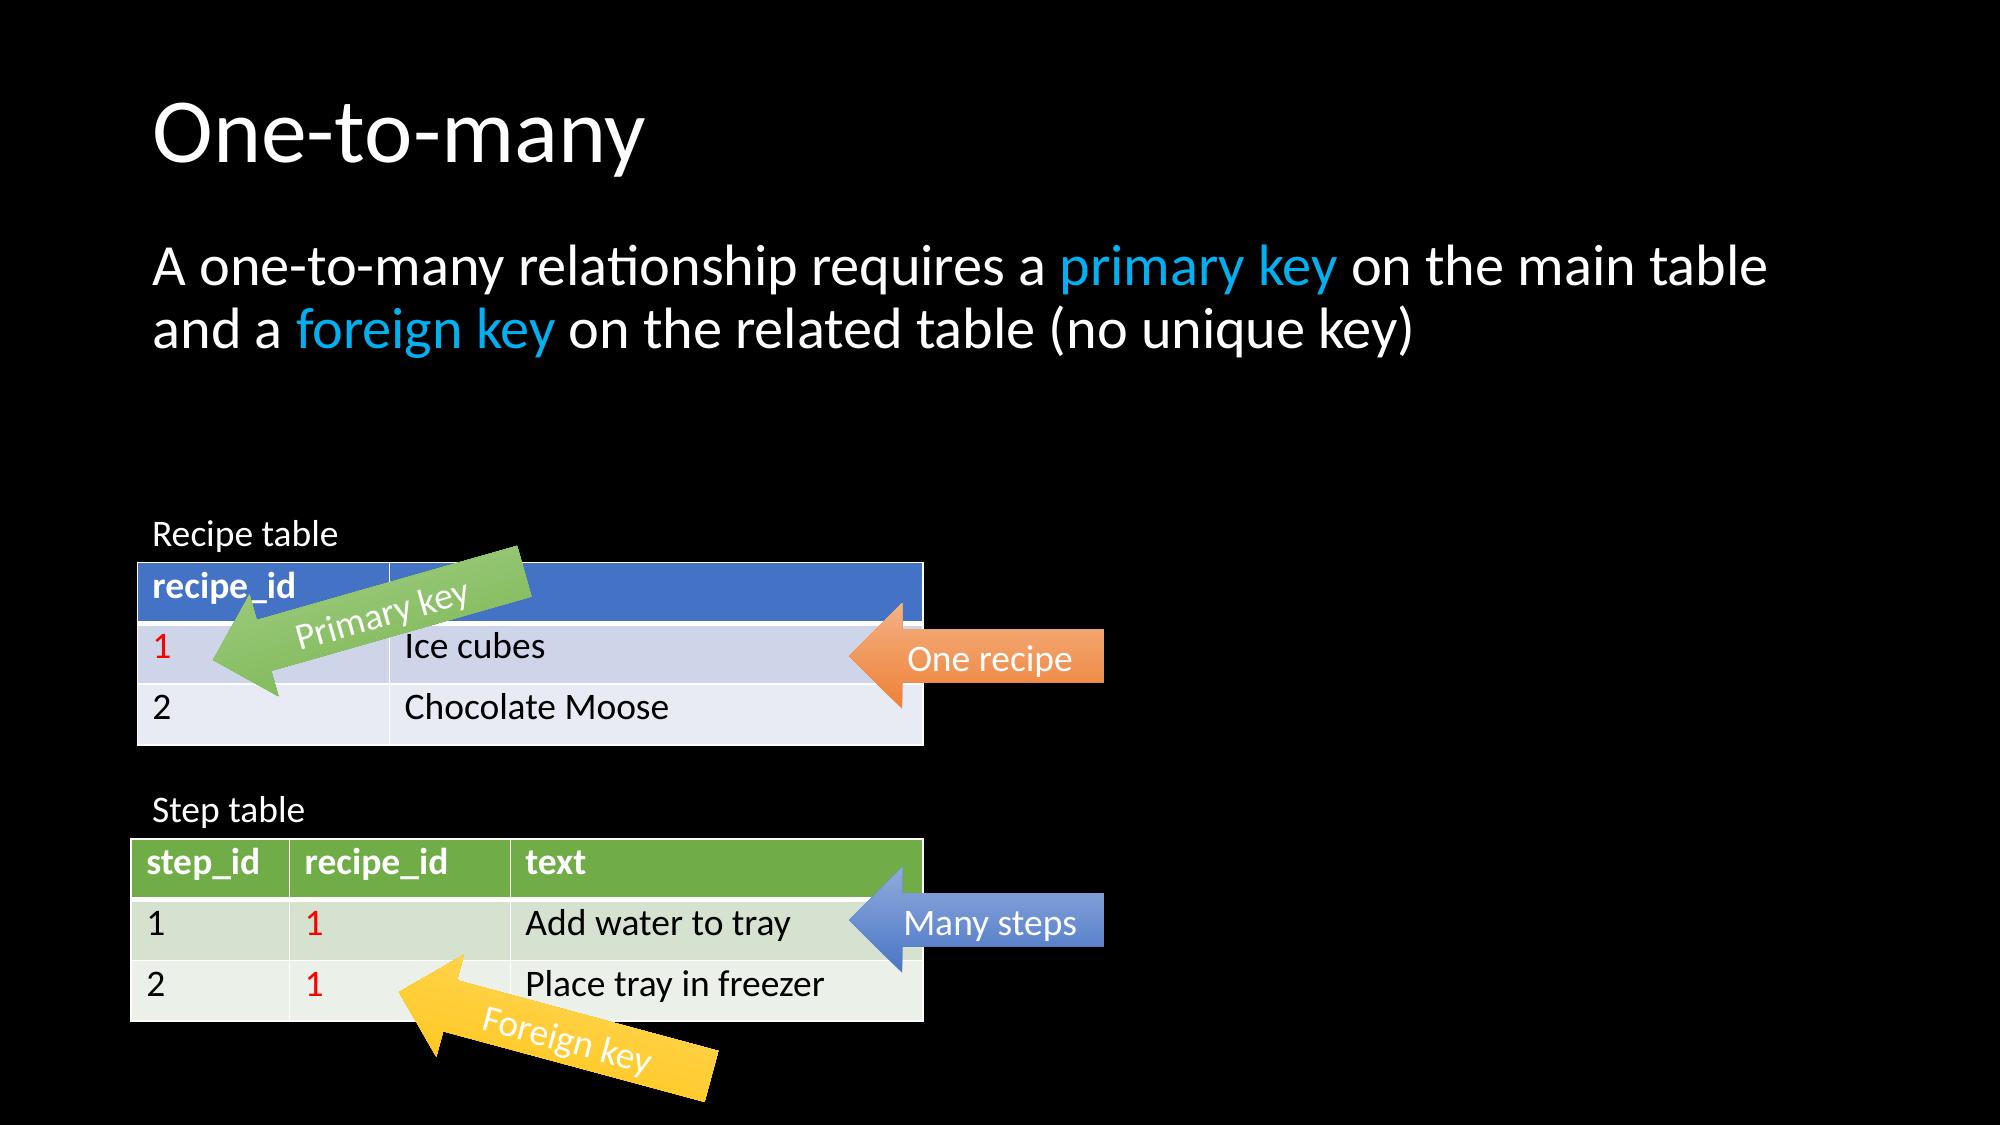

# One-to-many
A one-to-many relationship requires a primary key on the main table
and a foreign key on the related table (no unique key)
Recipe table
| recipe\_id | name |
| --- | --- |
| 1 | Ice cubes |
| 2 | Chocolate Moose |
Primary key
One recipe
Step table
| step\_id | recipe\_id | text |
| --- | --- | --- |
| 1 | 1 | Add water to tray |
| 2 | 1 | Place tray in freezer |
Many steps
Foreign key